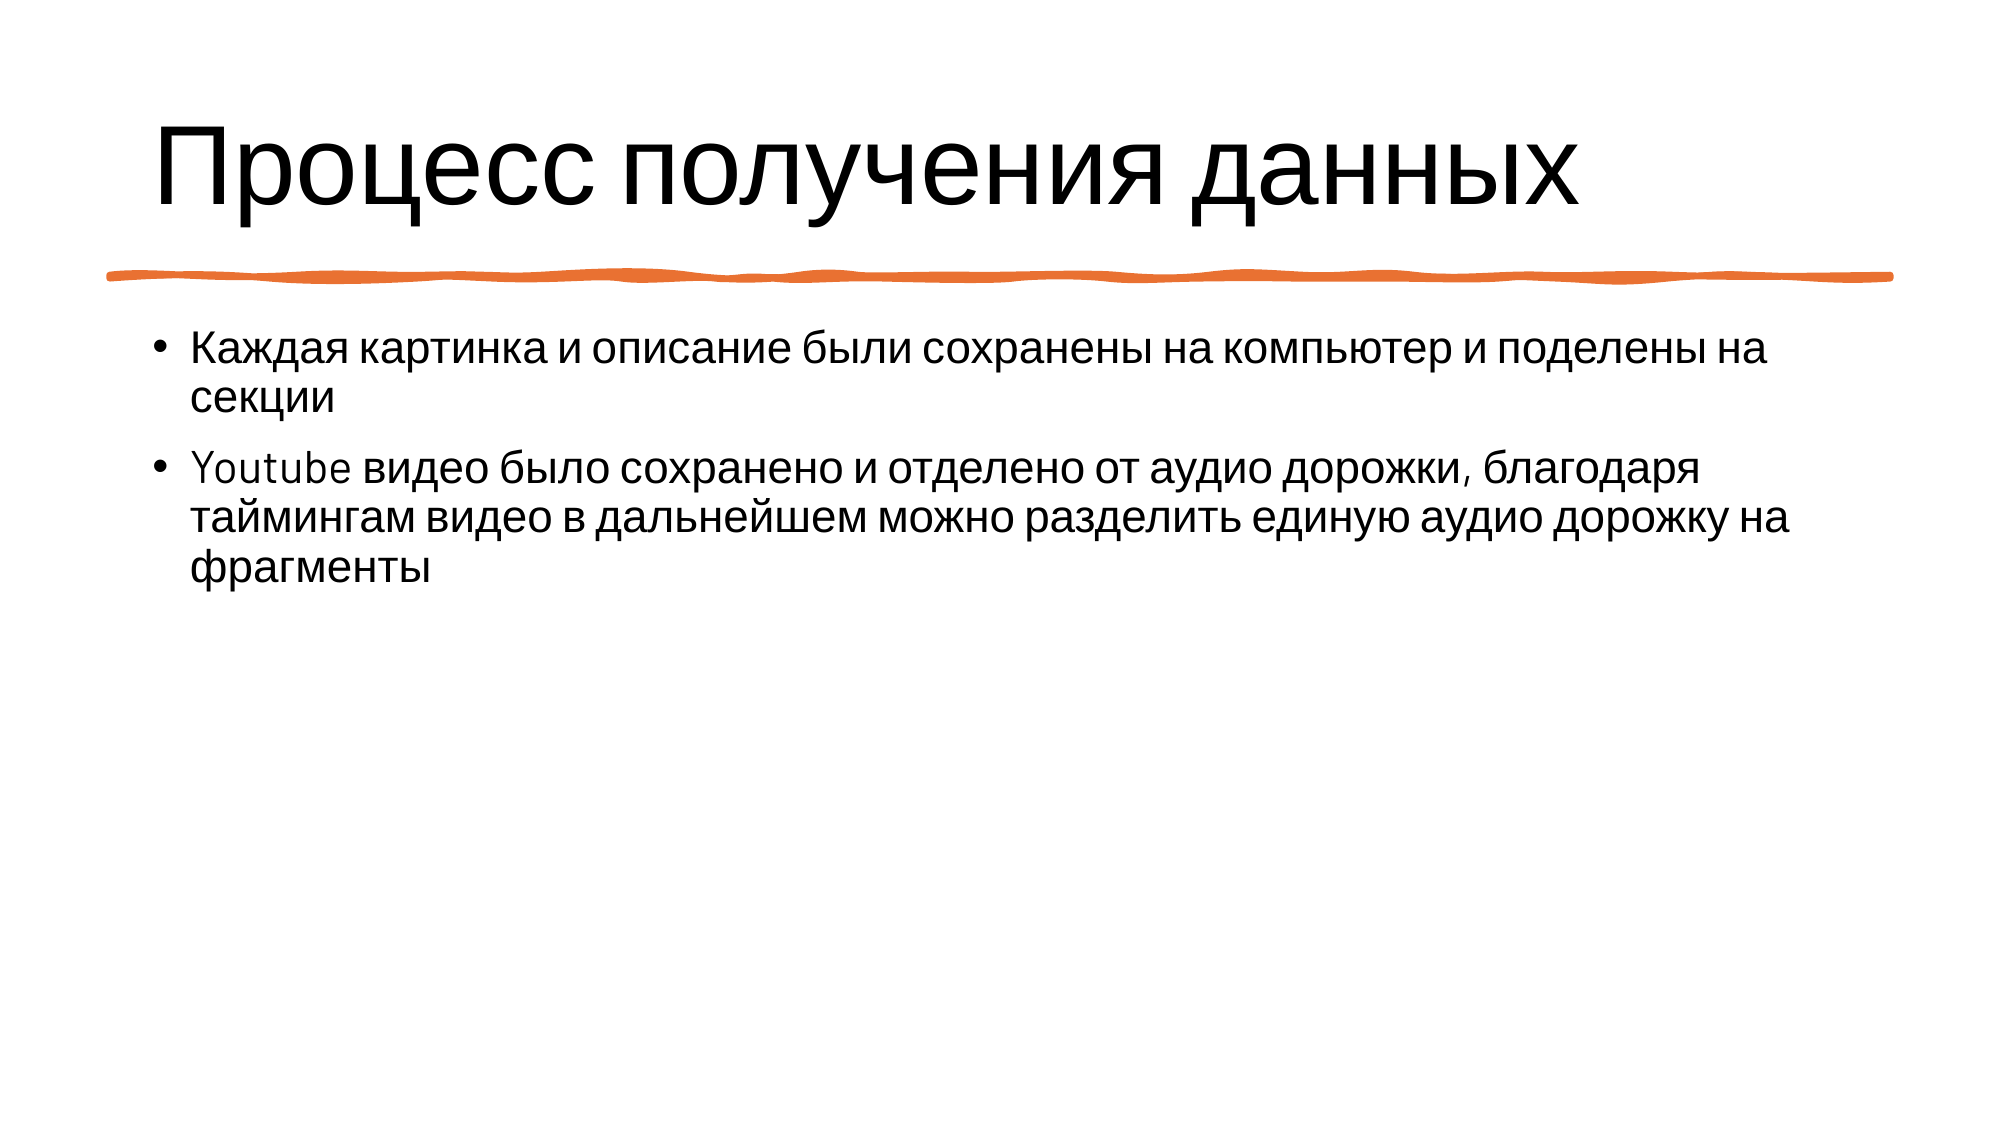

# Процесс получения данных

Каждая картинка и описание были сохранены на компьютер и поделены на секции
Youtube видео было сохранено и отделено от аудио дорожки, благодаря таймингам видео в дальнейшем можно разделить единую аудио дорожку на фрагменты